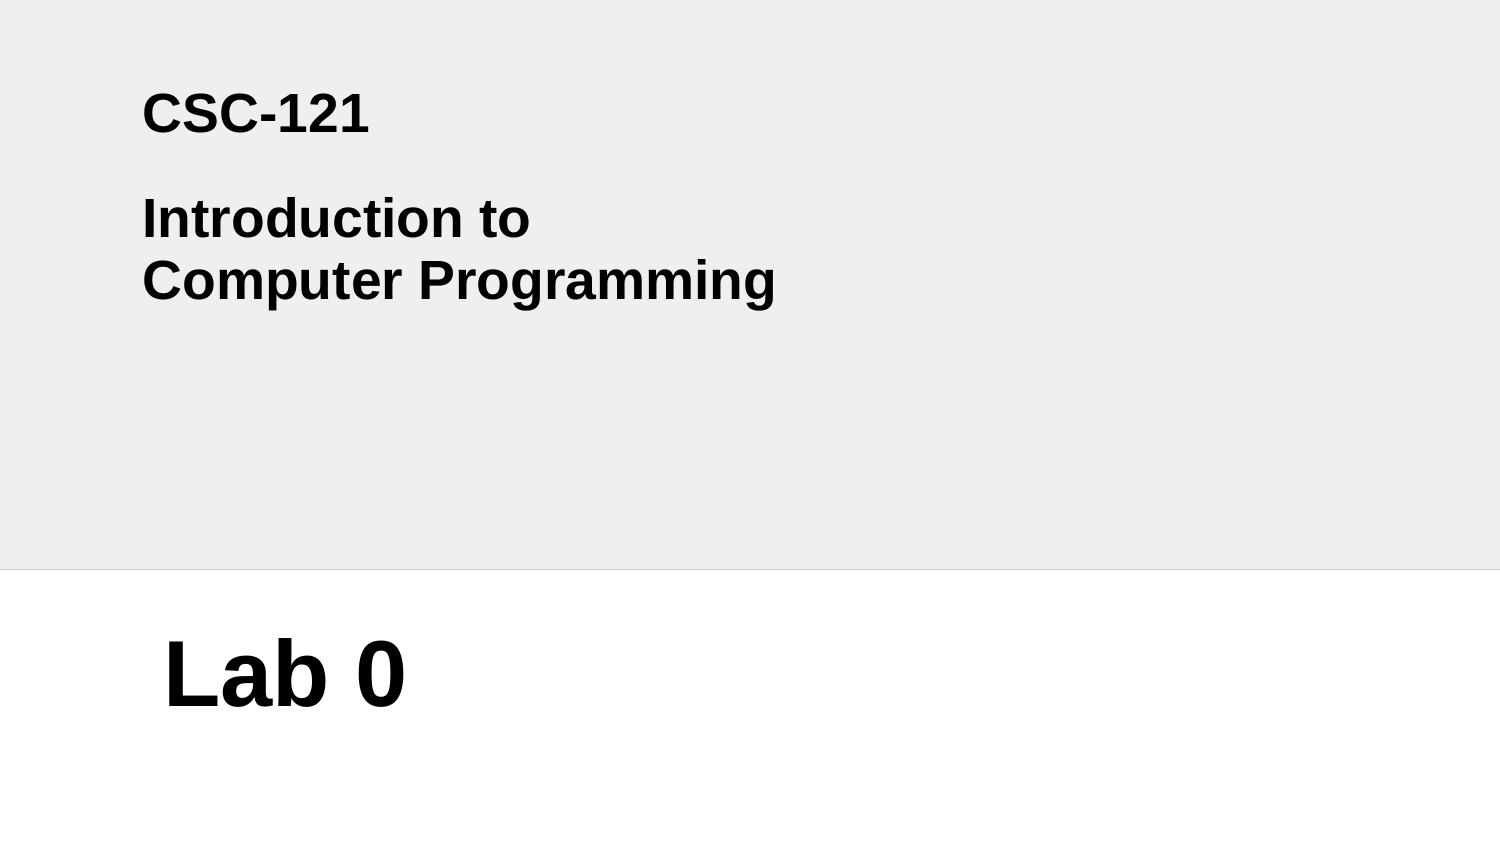

CSC-121

Introduction to
Computer Programming
Lab 0